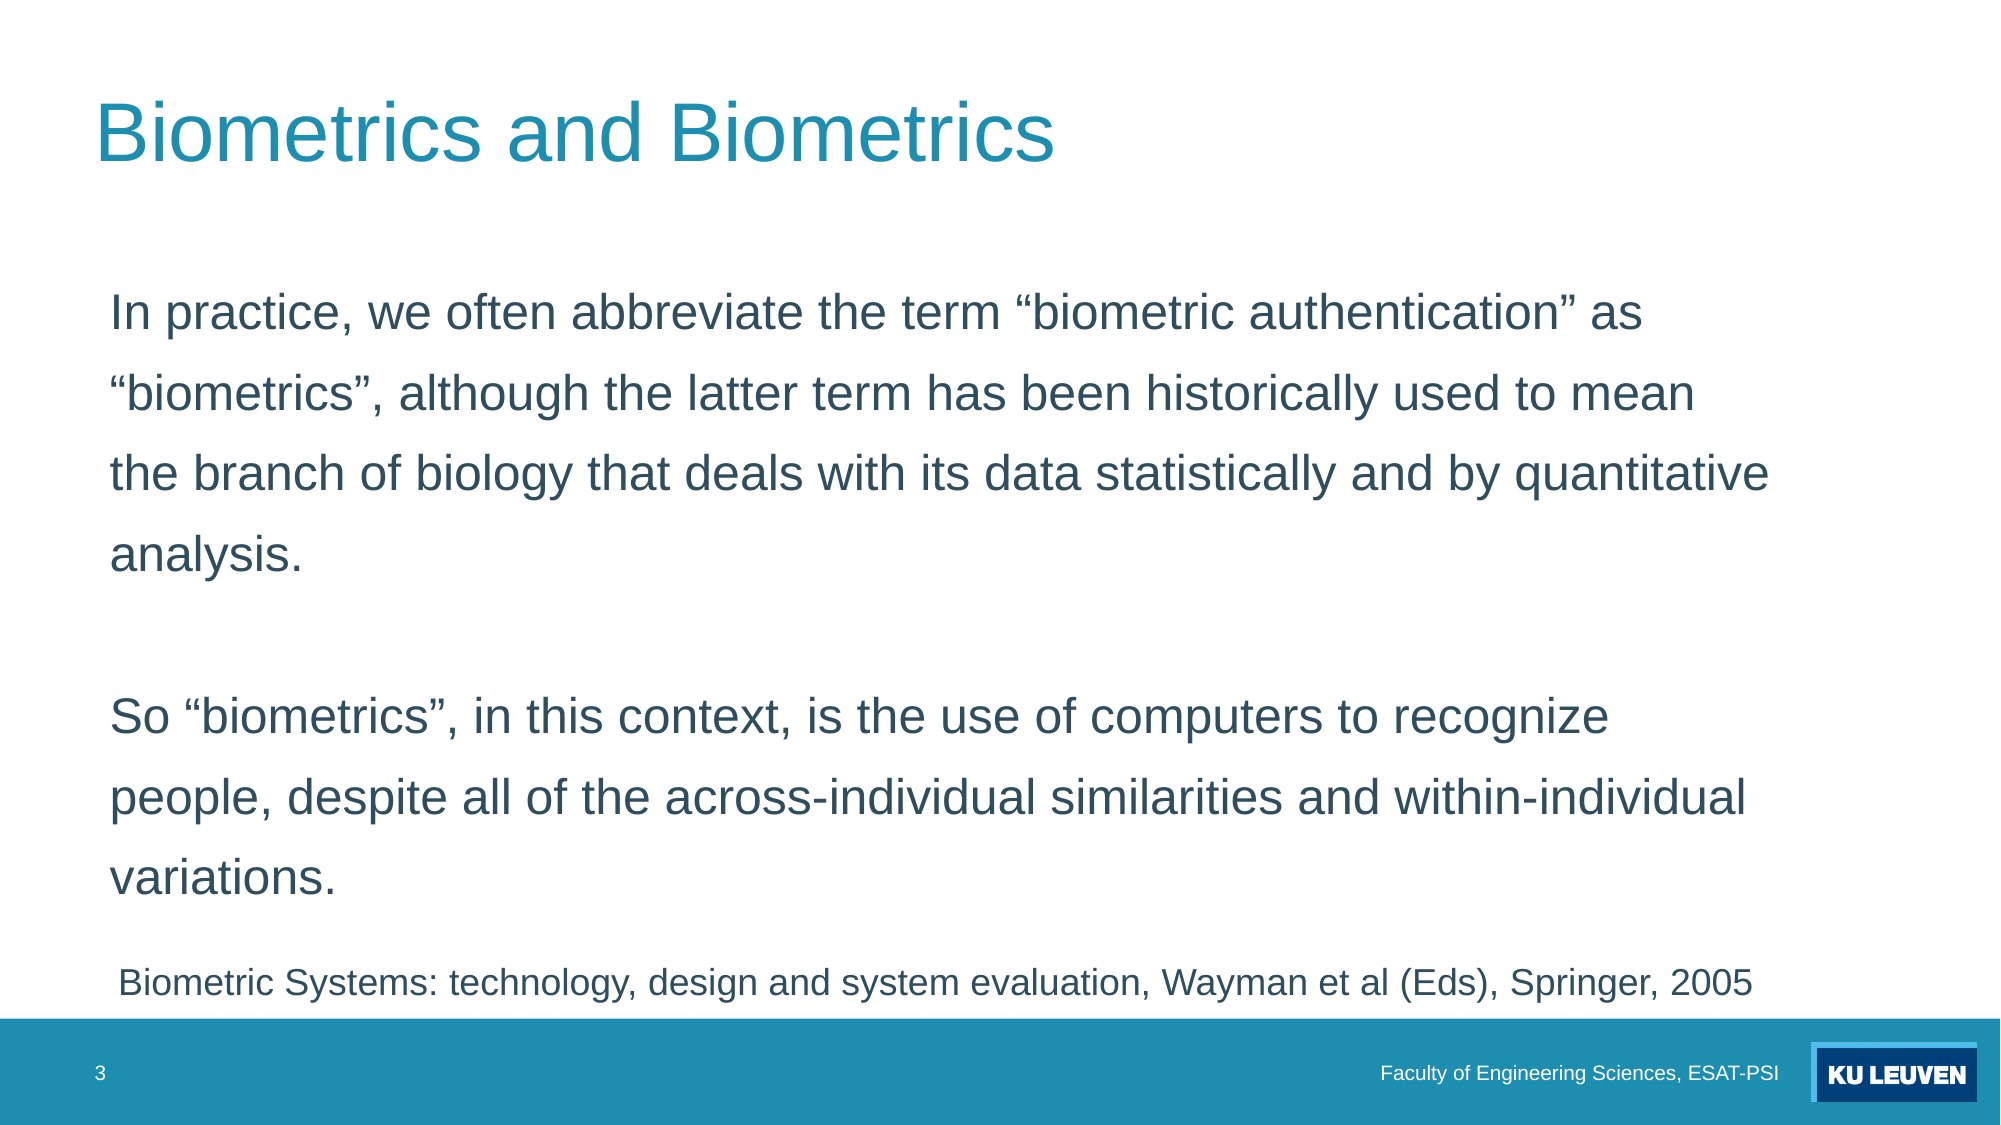

# Biometrics and Biometrics
In practice, we often abbreviate the term “biometric authentication” as
“biometrics”, although the latter term has been historically used to mean
the branch of biology that deals with its data statistically and by quantitative
analysis.

So “biometrics”, in this context, is the use of computers to recognize
people, despite all of the across-individual similarities and within-individual
variations.

Biometric Systems: technology, design and system evaluation, Wayman et al (Eds), Springer, 2005
3
Faculty of Engineering Sciences, ESAT-PSI